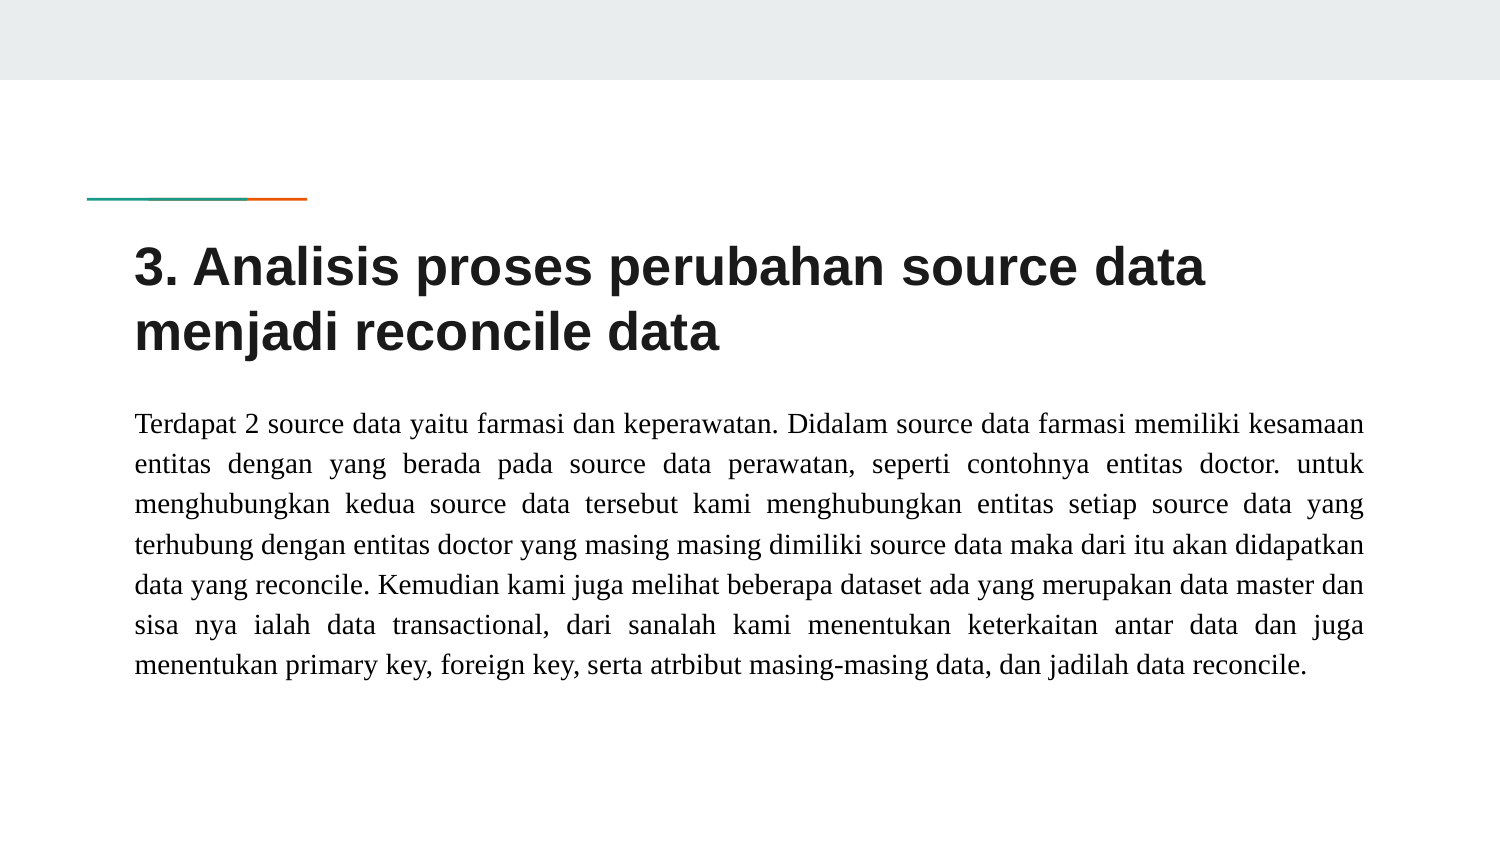

# 3. Analisis proses perubahan source data menjadi reconcile data
Terdapat 2 source data yaitu farmasi dan keperawatan. Didalam source data farmasi memiliki kesamaan entitas dengan yang berada pada source data perawatan, seperti contohnya entitas doctor. untuk menghubungkan kedua source data tersebut kami menghubungkan entitas setiap source data yang terhubung dengan entitas doctor yang masing masing dimiliki source data maka dari itu akan didapatkan data yang reconcile. Kemudian kami juga melihat beberapa dataset ada yang merupakan data master dan sisa nya ialah data transactional, dari sanalah kami menentukan keterkaitan antar data dan juga menentukan primary key, foreign key, serta atrbibut masing-masing data, dan jadilah data reconcile.